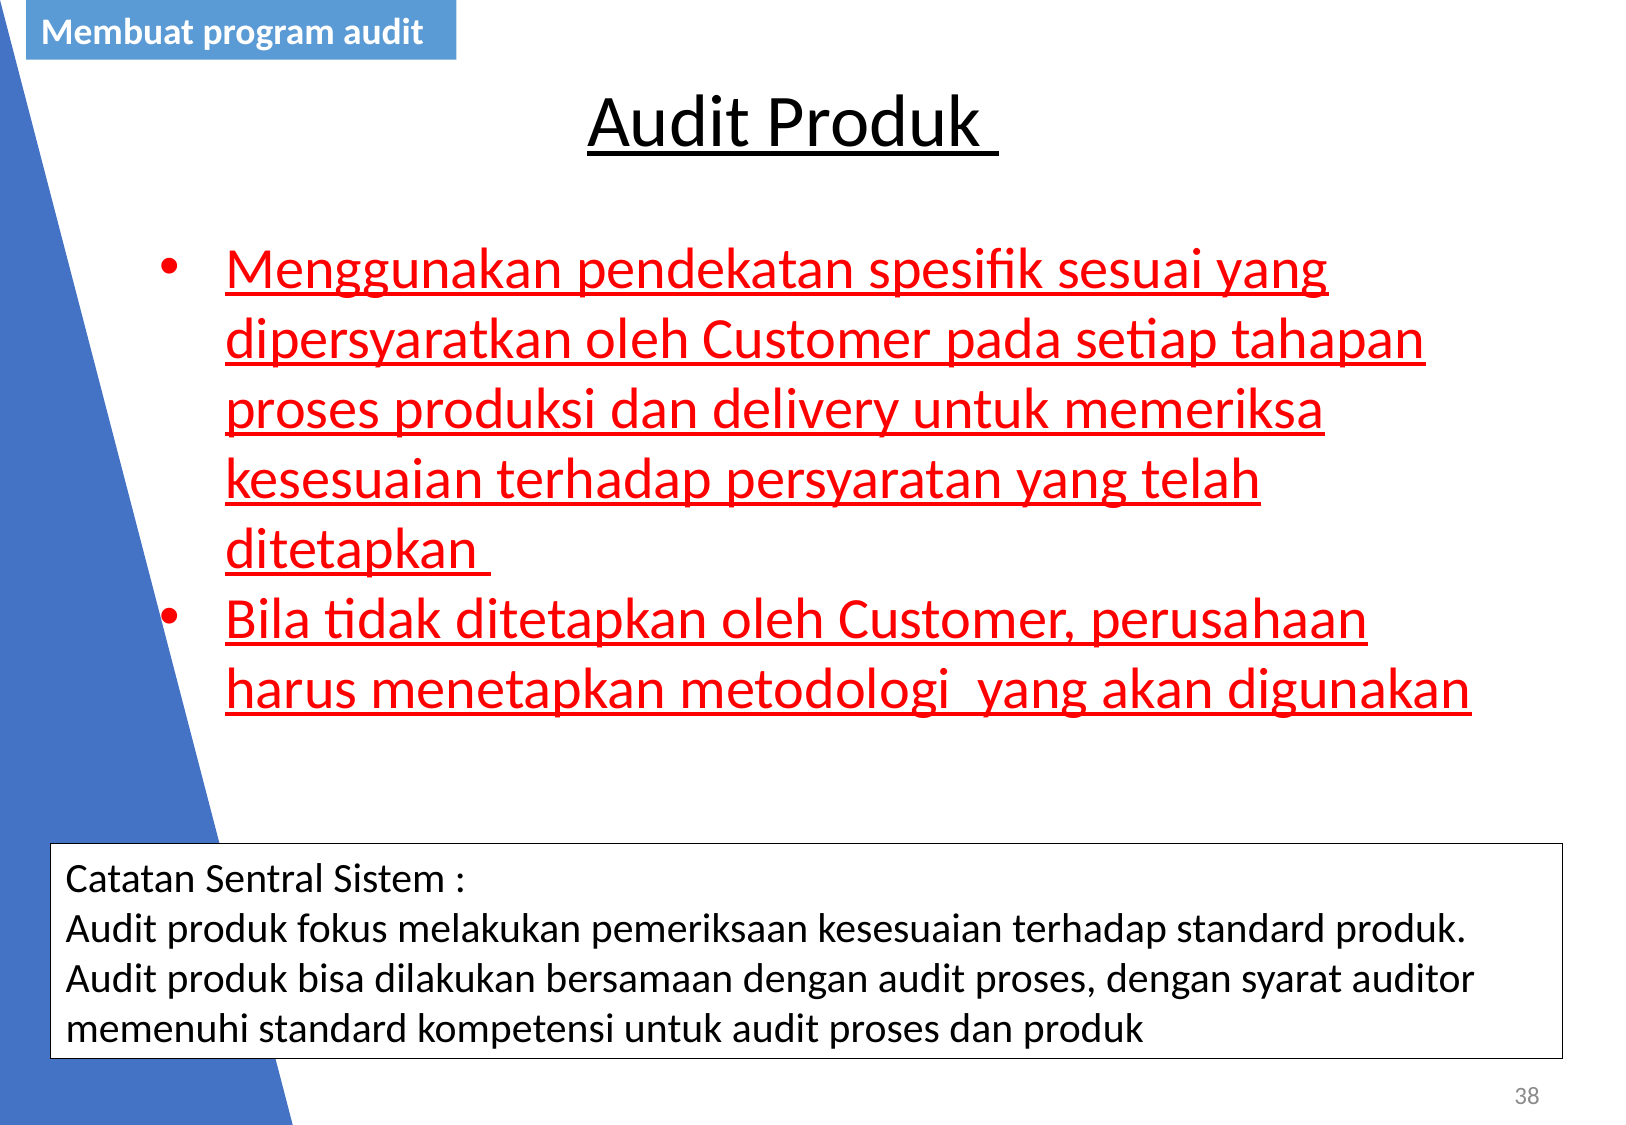

Membuat program audit
# Audit Produk
Menggunakan pendekatan spesifik sesuai yang dipersyaratkan oleh Customer pada setiap tahapan proses produksi dan delivery untuk memeriksa kesesuaian terhadap persyaratan yang telah ditetapkan
Bila tidak ditetapkan oleh Customer, perusahaan harus menetapkan metodologi  yang akan digunakan
Catatan Sentral Sistem :
Audit produk fokus melakukan pemeriksaan kesesuaian terhadap standard produk. Audit produk bisa dilakukan bersamaan dengan audit proses, dengan syarat auditor memenuhi standard kompetensi untuk audit proses dan produk
38